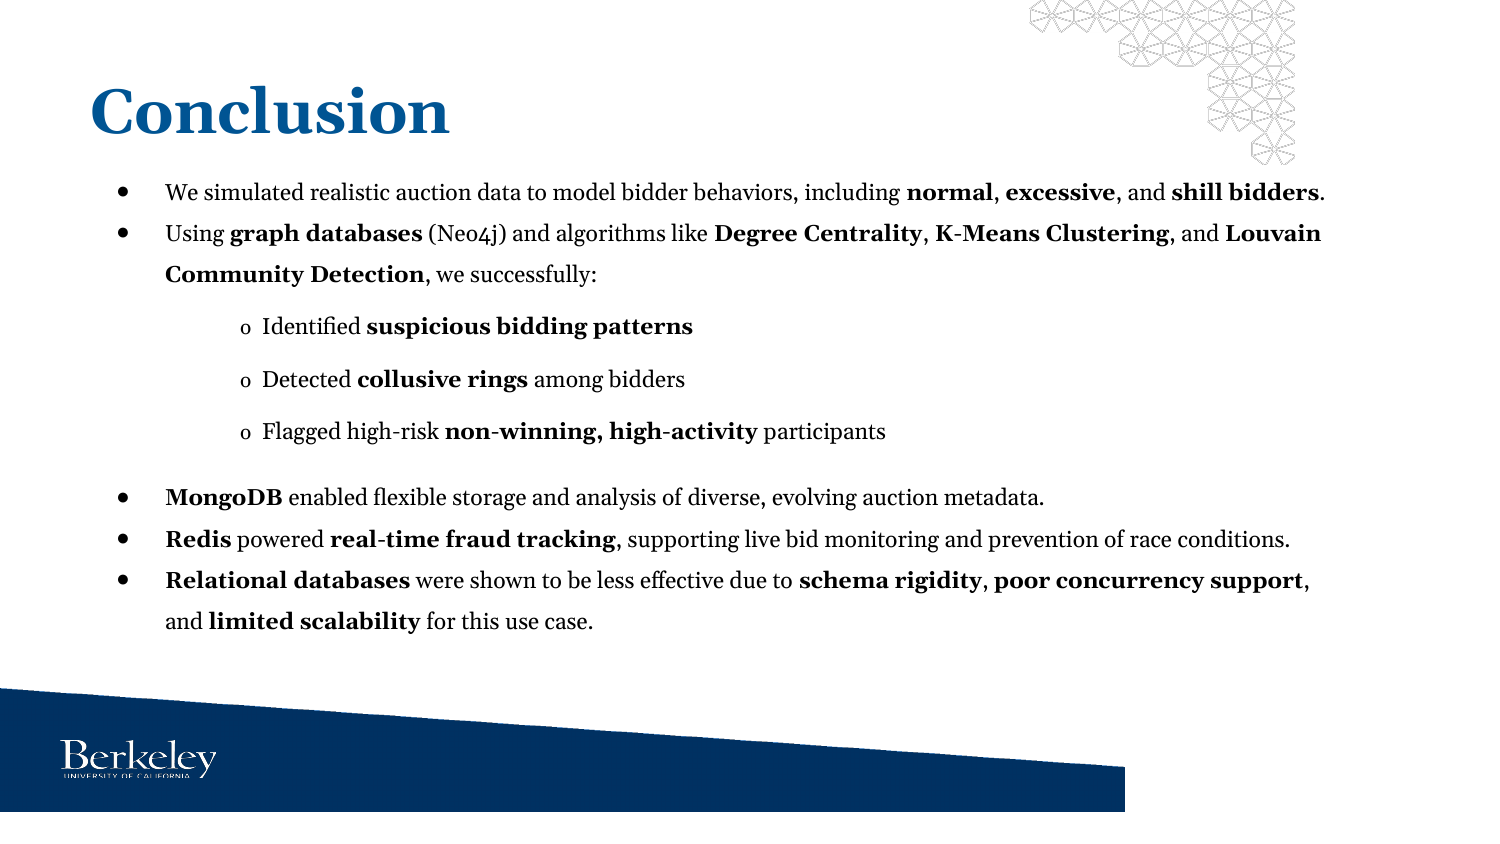

# Conclusion
We simulated realistic auction data to model bidder behaviors, including normal, excessive, and shill bidders.
Using graph databases (Neo4j) and algorithms like Degree Centrality, K-Means Clustering, and Louvain Community Detection, we successfully:
o   Identified suspicious bidding patterns
o   Detected collusive rings among bidders
o   Flagged high-risk non-winning, high-activity participants
MongoDB enabled flexible storage and analysis of diverse, evolving auction metadata.
Redis powered real-time fraud tracking, supporting live bid monitoring and prevention of race conditions.
Relational databases were shown to be less effective due to schema rigidity, poor concurrency support, and limited scalability for this use case.

19